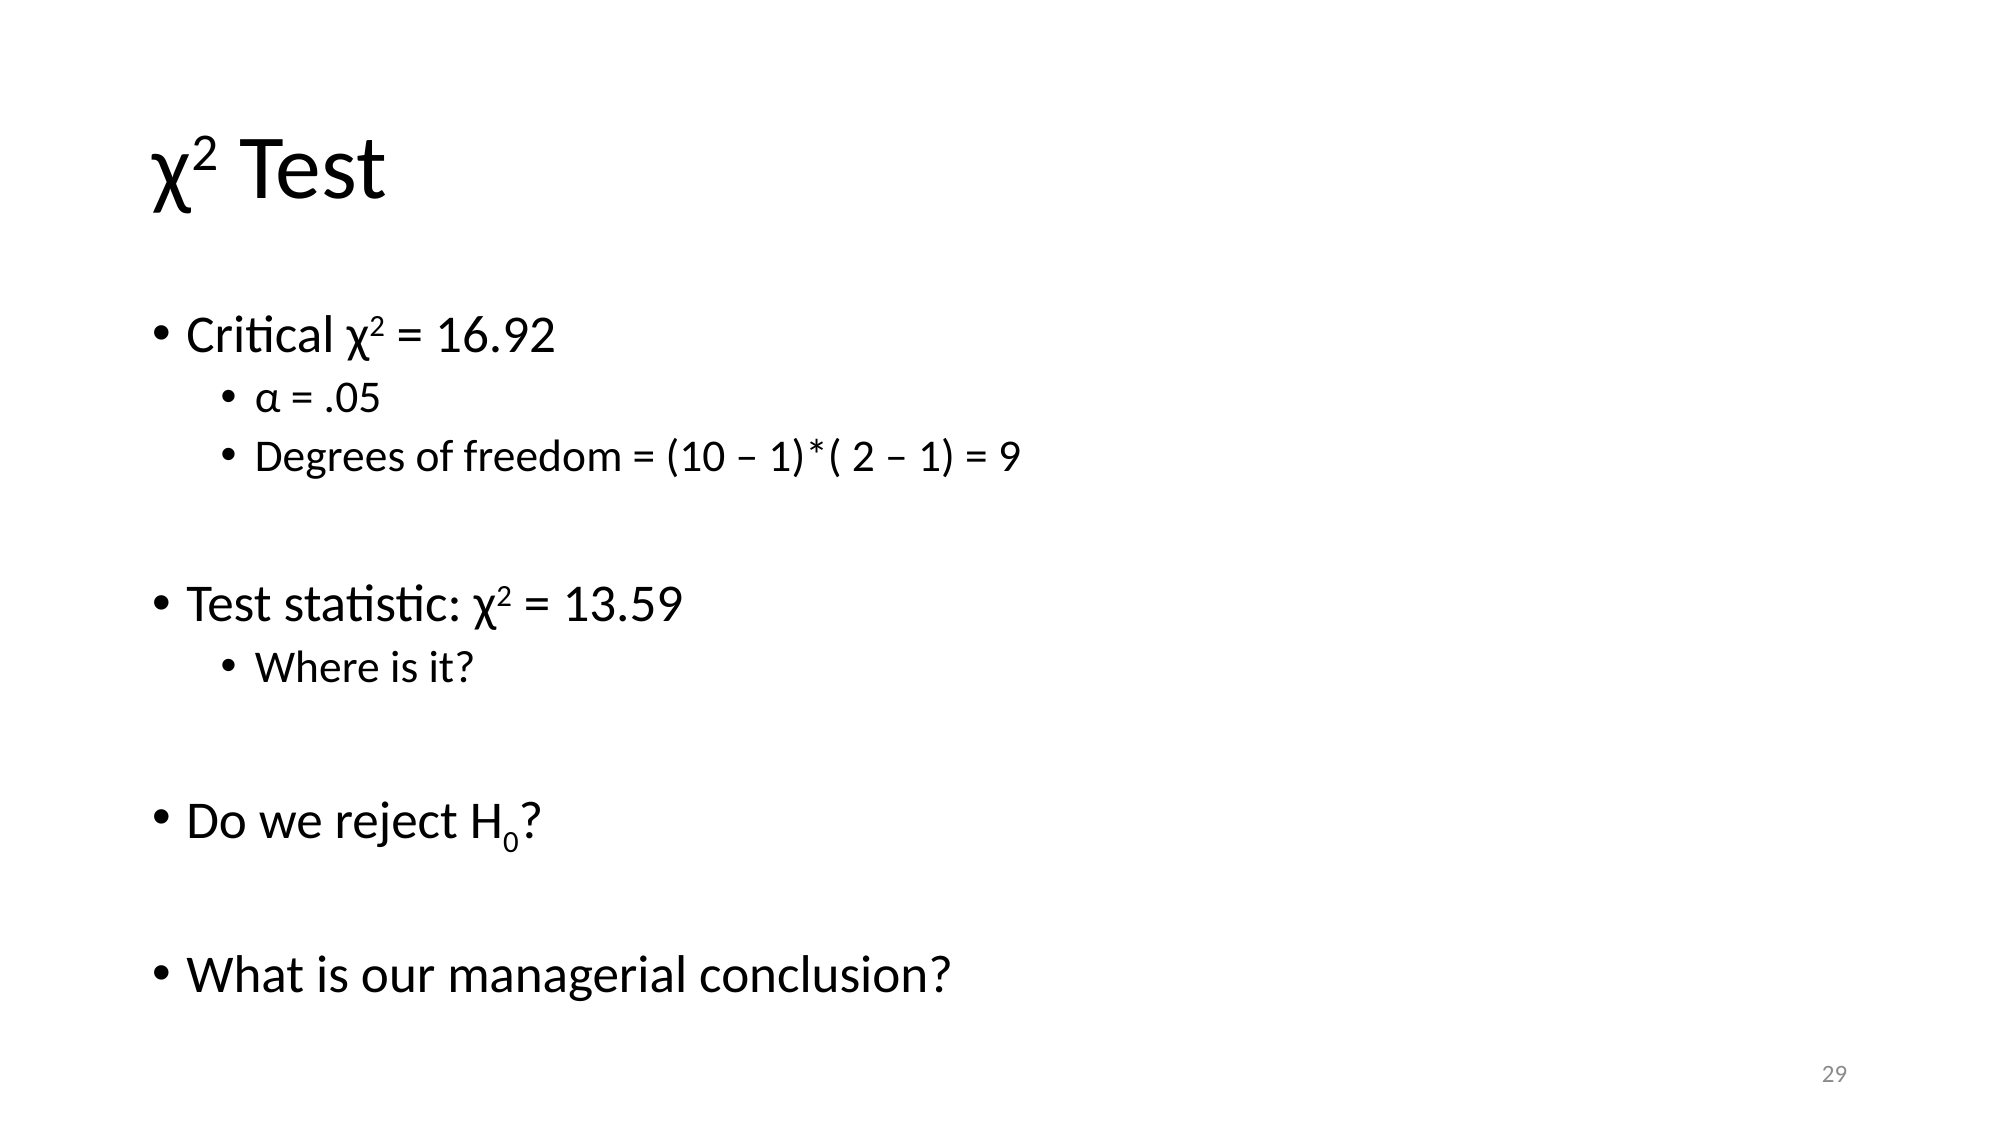

# χ2 Test
Critical χ2 = 16.92
α = .05
Degrees of freedom = (10 – 1)*( 2 – 1) = 9

Test statistic: χ2 = 13.59
Where is it?

Do we reject H0?

What is our managerial conclusion?
29